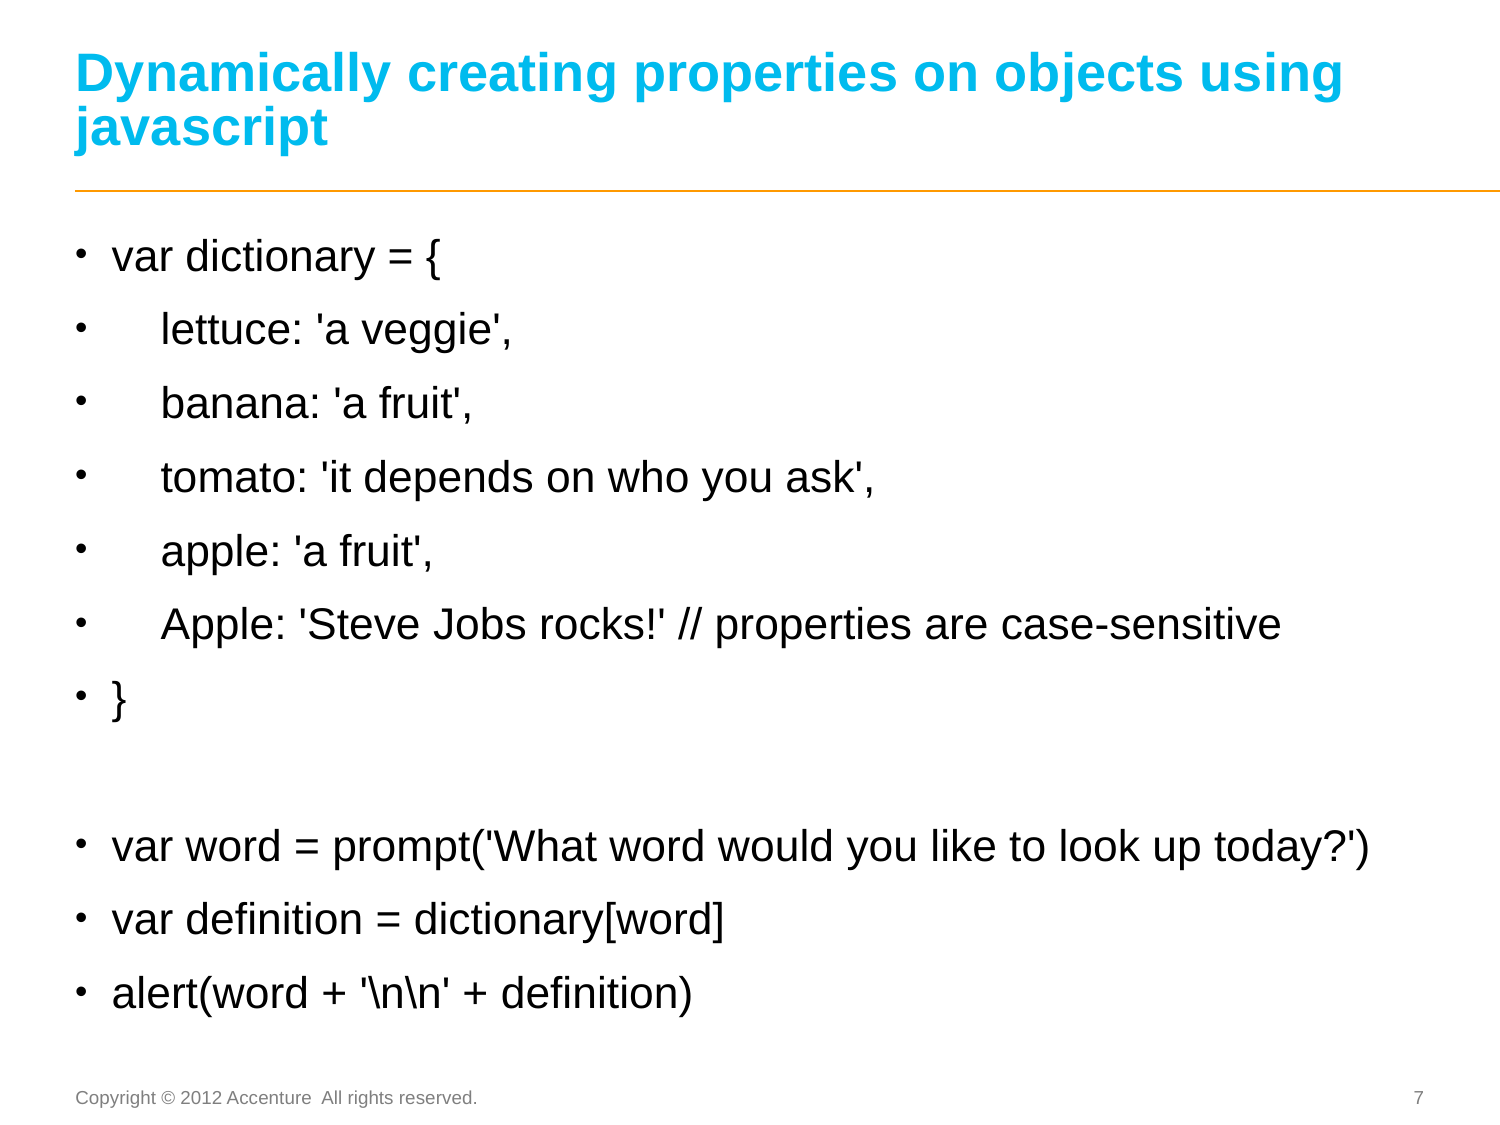

# Dynamically creating properties on objects using javascript
var dictionary = {
    lettuce: 'a veggie',
    banana: 'a fruit',
    tomato: 'it depends on who you ask',
    apple: 'a fruit',
    Apple: 'Steve Jobs rocks!' // properties are case-sensitive
}

var word = prompt('What word would you like to look up today?')
var definition = dictionary[word]
alert(word + '\n\n' + definition)